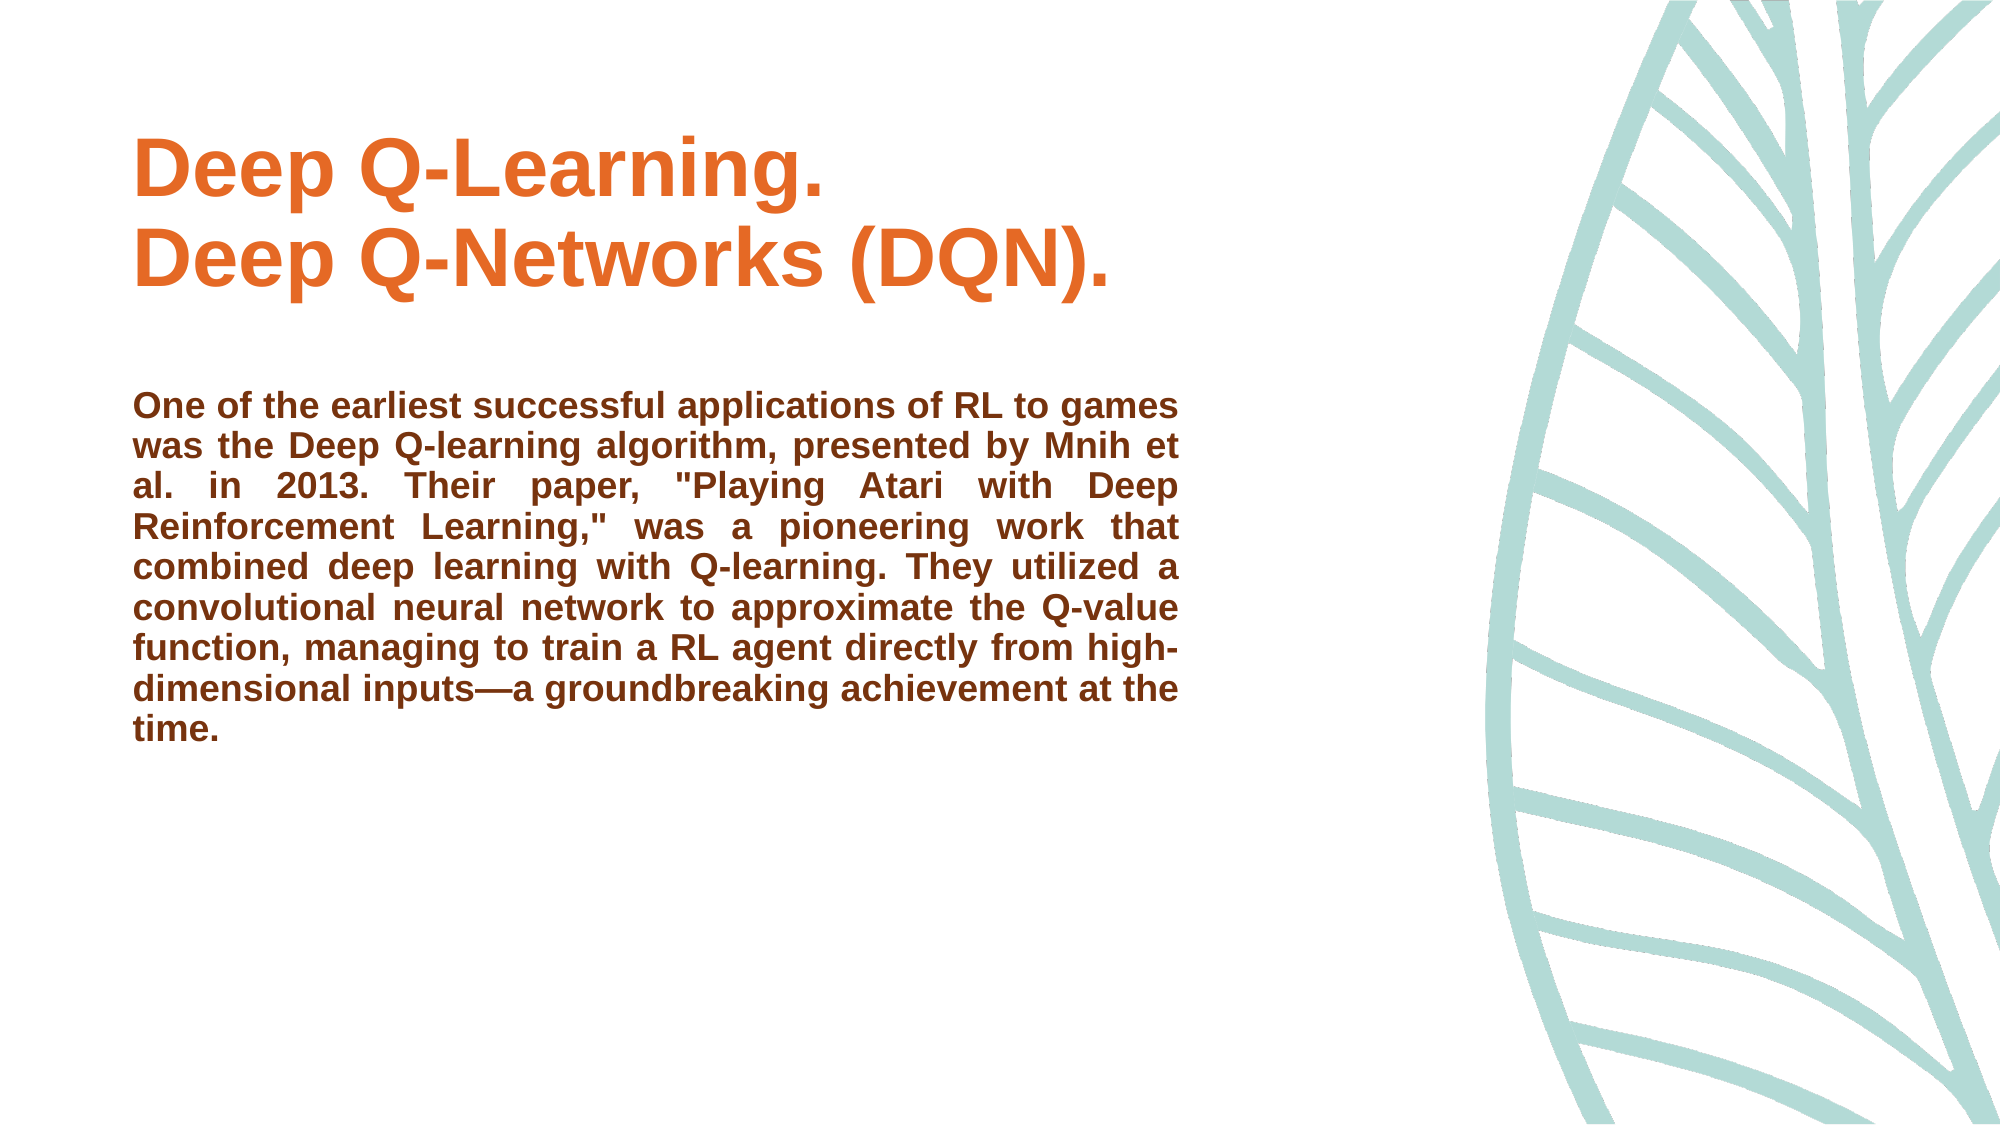

# Deep Q-Learning. Deep Q-Networks (DQN).

One of the earliest successful applications of RL to games was the Deep Q-learning algorithm, presented by Mnih et al. in 2013. Their paper, "Playing Atari with Deep Reinforcement Learning," was a pioneering work that combined deep learning with Q-learning. They utilized a convolutional neural network to approximate the Q-value function, managing to train a RL agent directly from high-dimensional inputs—a groundbreaking achievement at the time.